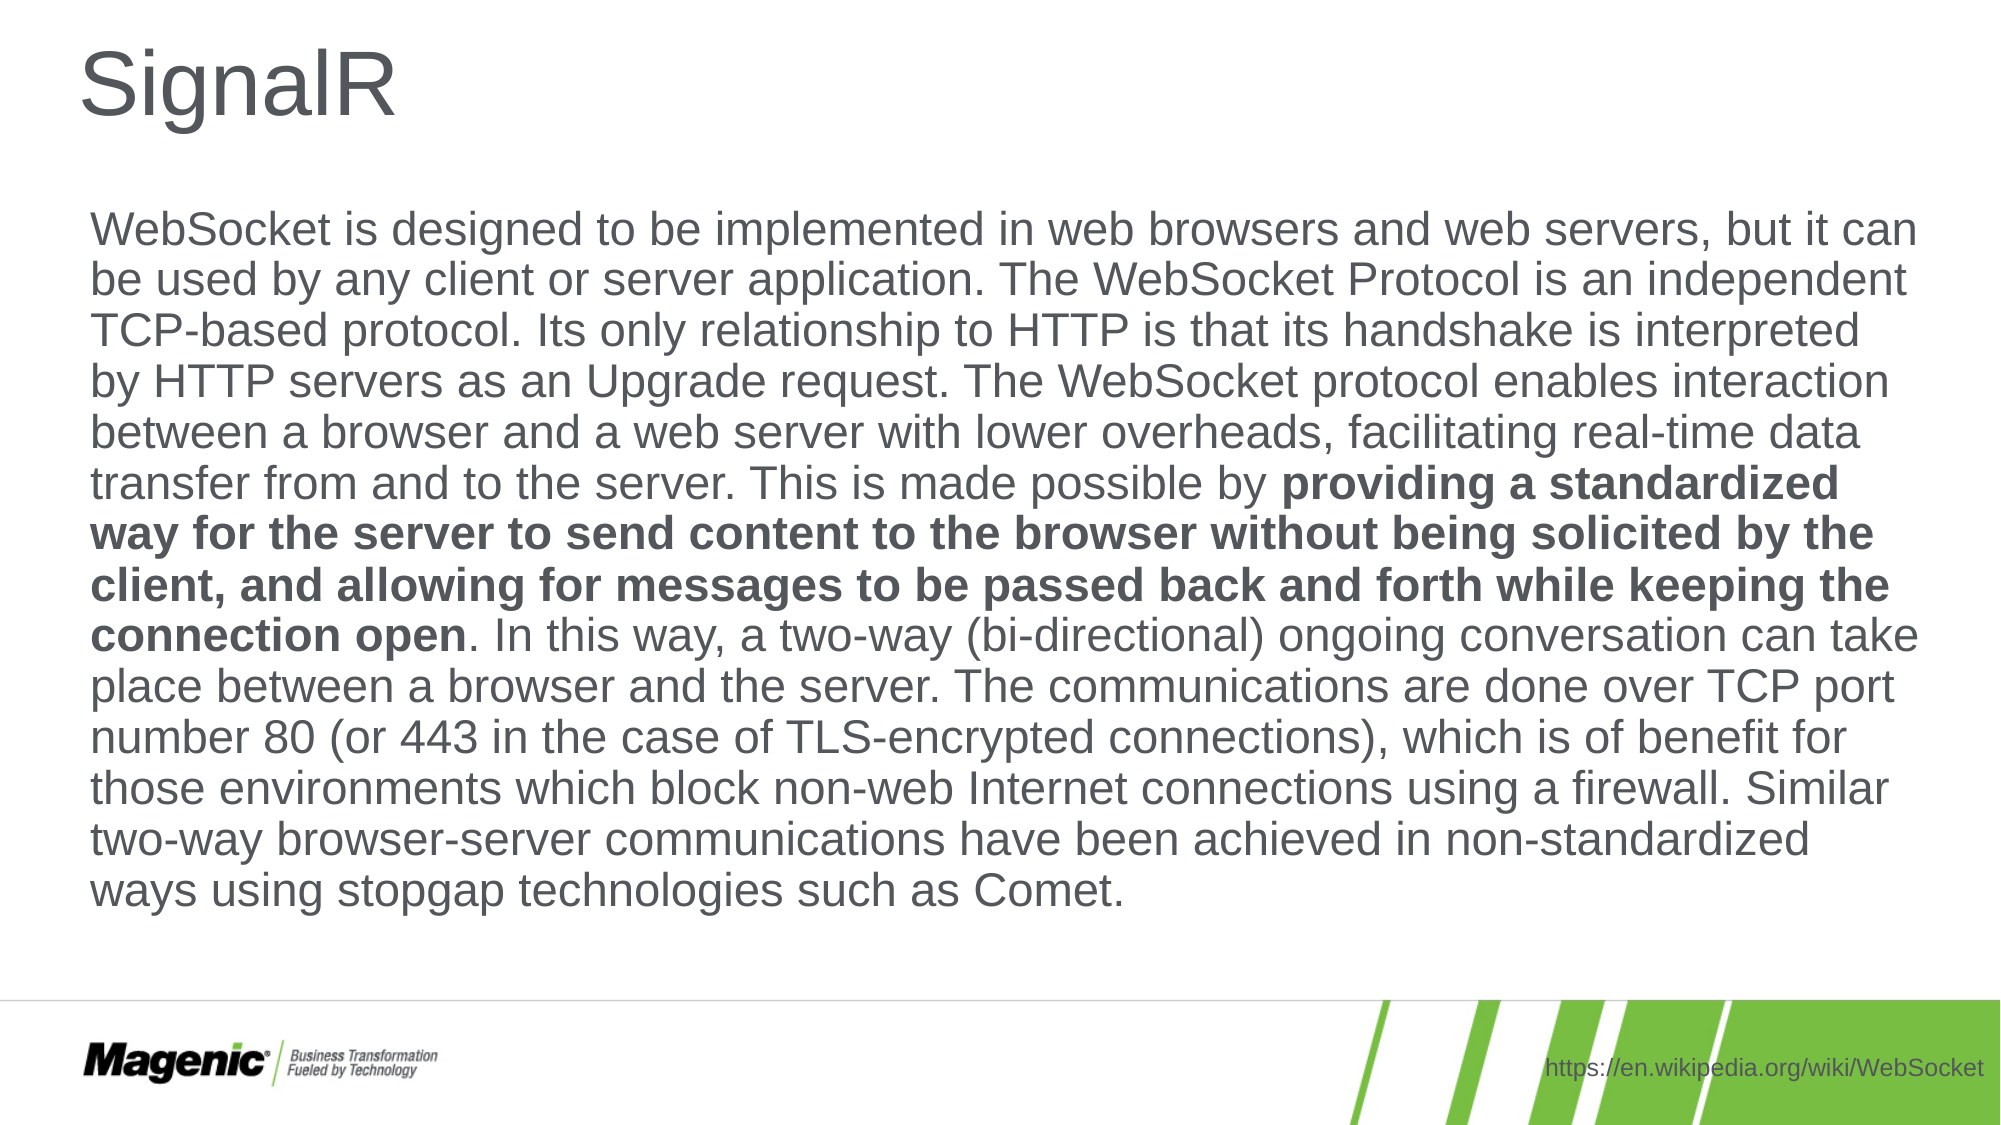

# SignalR
WebSocket is designed to be implemented in web browsers and web servers, but it can be used by any client or server application. The WebSocket Protocol is an independent TCP-based protocol. Its only relationship to HTTP is that its handshake is interpreted by HTTP servers as an Upgrade request. The WebSocket protocol enables interaction between a browser and a web server with lower overheads, facilitating real-time data transfer from and to the server. This is made possible by providing a standardized way for the server to send content to the browser without being solicited by the client, and allowing for messages to be passed back and forth while keeping the connection open. In this way, a two-way (bi-directional) ongoing conversation can take place between a browser and the server. The communications are done over TCP port number 80 (or 443 in the case of TLS-encrypted connections), which is of benefit for those environments which block non-web Internet connections using a firewall. Similar two-way browser-server communications have been achieved in non-standardized ways using stopgap technologies such as Comet.
https://en.wikipedia.org/wiki/WebSocket